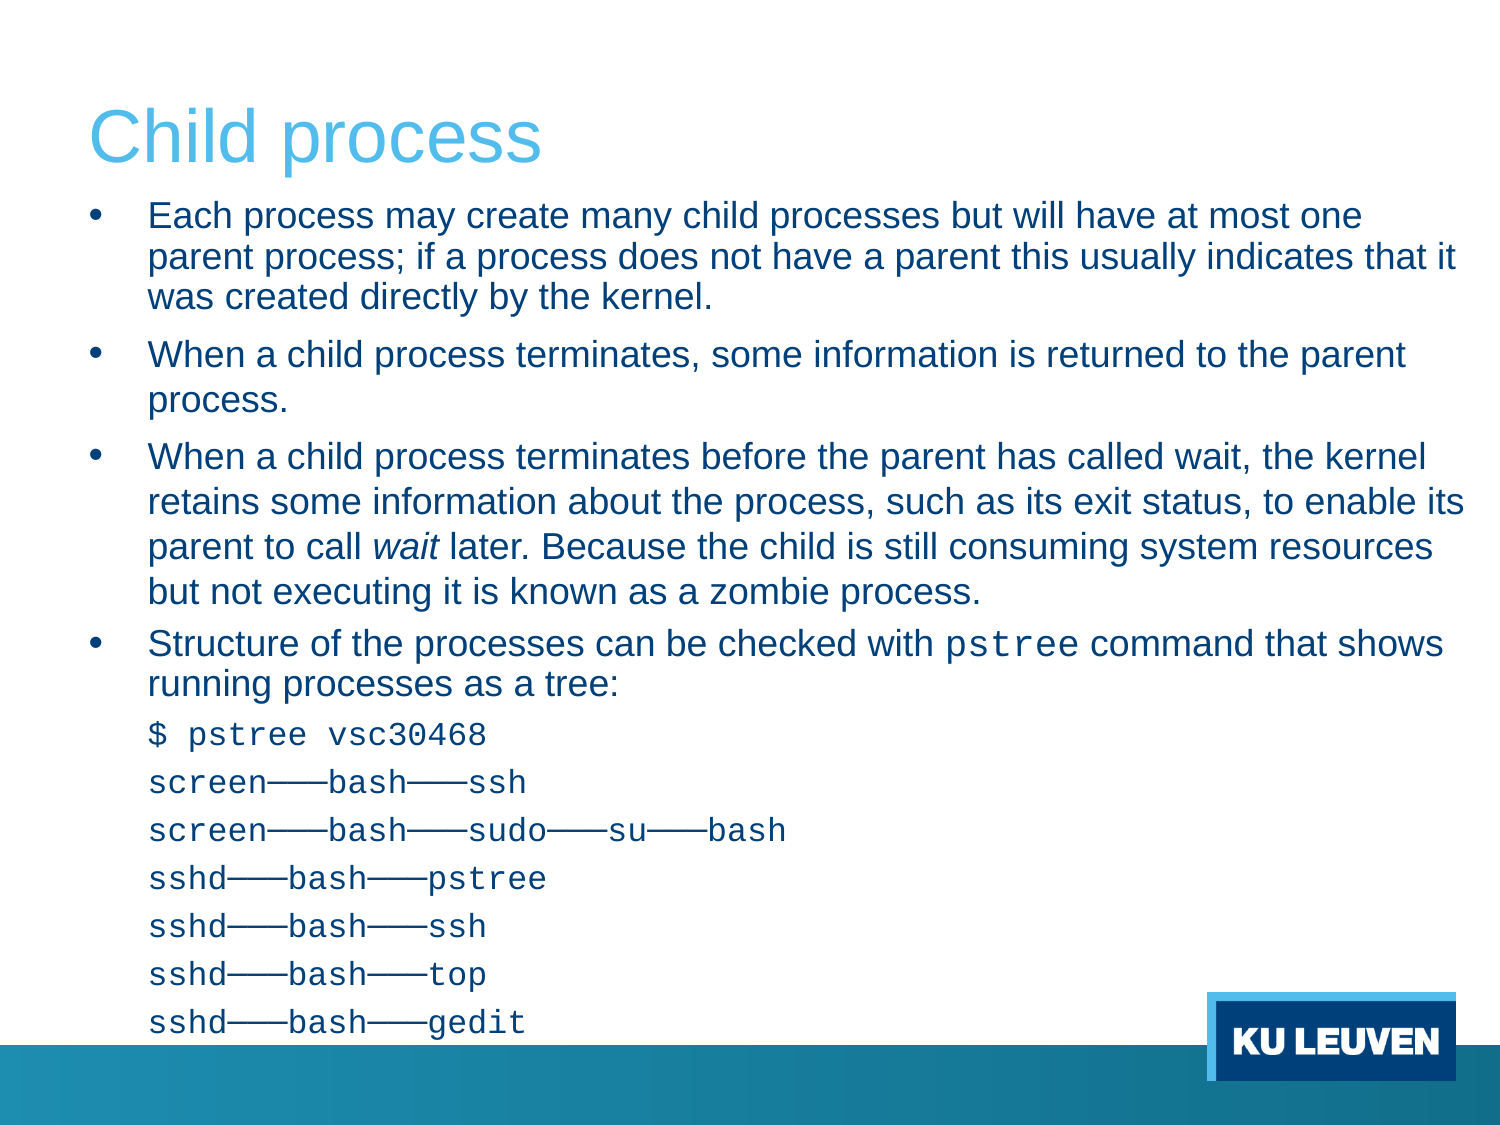

# Child process
Each process may create many child processes but will have at most one parent process; if a process does not have a parent this usually indicates that it was created directly by the kernel.
When a child process terminates, some information is returned to the parent process.
When a child process terminates before the parent has called wait, the kernel retains some information about the process, such as its exit status, to enable its parent to call wait later. Because the child is still consuming system resources but not executing it is known as a zombie process.
Structure of the processes can be checked with pstree command that shows running processes as a tree:
$ pstree vsc30468
screen───bash───ssh
screen───bash───sudo───su───bash
sshd───bash───pstree
sshd───bash───ssh
sshd───bash───top
sshd───bash───gedit